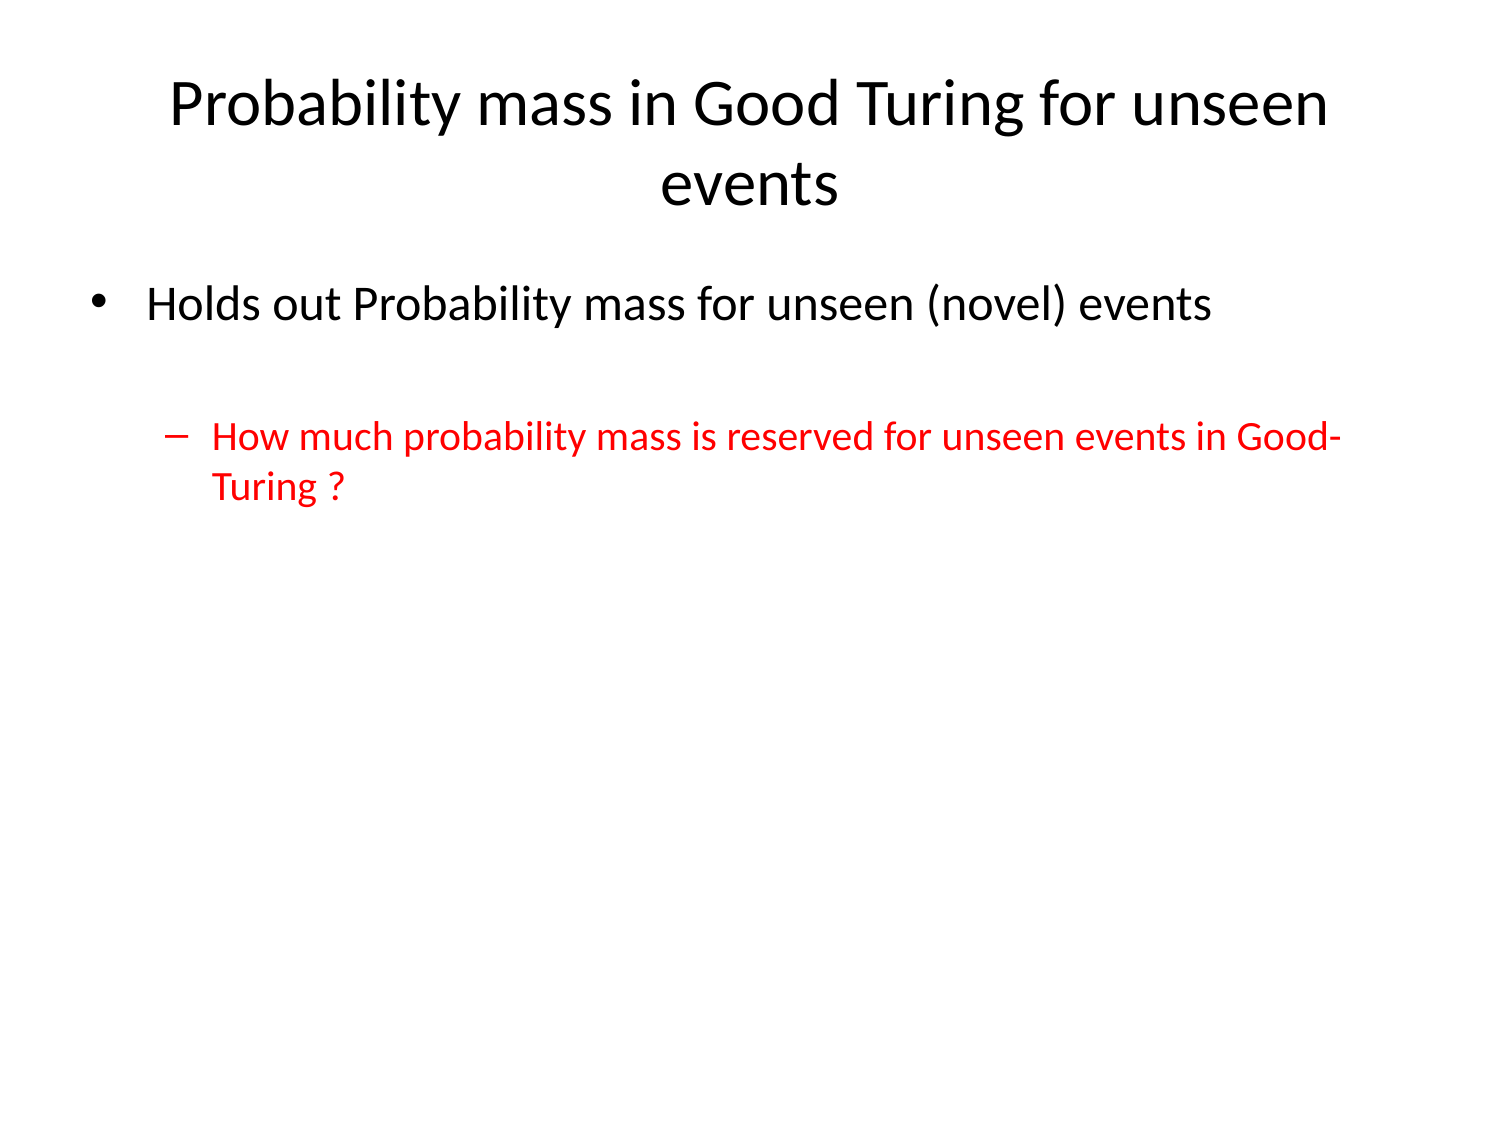

# Probability mass in Good Turing for unseen events
Holds out Probability mass for unseen (novel) events

How much probability mass is reserved for unseen events in Good-Turing ?